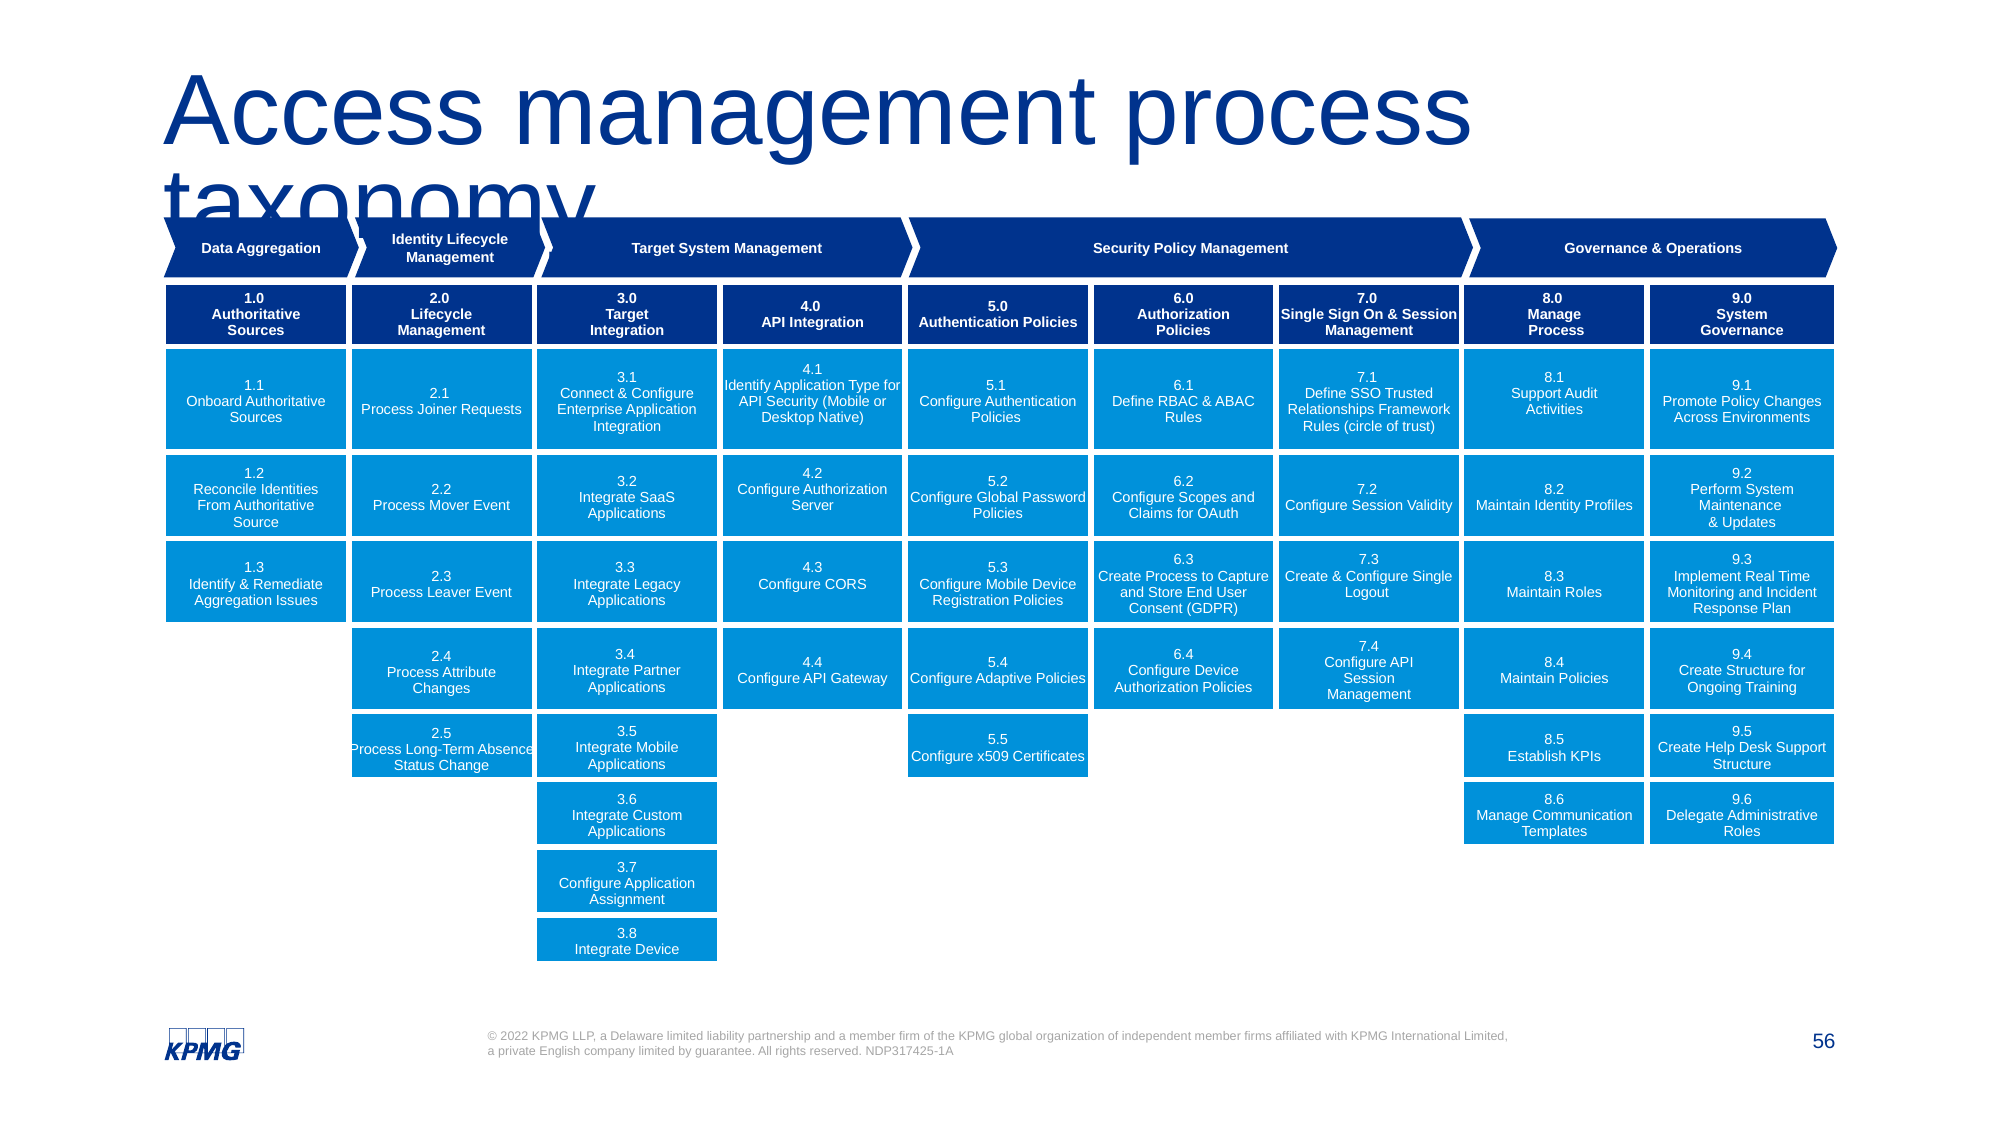

# Access management process taxonomy
Data Aggregation
Identity Lifecycle Management
Target System Management
Security Policy Management
Governance & Operations
| 1.0 Authoritative Sources | 2.0 Lifecycle Management | 3.0 Target Integration | 4.0 API Integration | 5.0 Authentication Policies | 6.0 Authorization Policies | 7.0 Single Sign On & Session Management | 8.0 Manage Process | 9.0 System Governance |
| --- | --- | --- | --- | --- | --- | --- | --- | --- |
| 1.1 Onboard Authoritative Sources | 2.1 Process Joiner Requests | 3.1 Connect & Configure Enterprise Application Integration | 4.1 Identify Application Type for API Security (Mobile or Desktop Native) | 5.1 Configure Authentication Policies | 6.1 Define RBAC & ABAC Rules | 7.1 Define SSO Trusted Relationships Framework Rules (circle of trust) | 8.1 Support Audit Activities | 9.1 Promote Policy Changes Across Environments |
| 1.2 Reconcile Identities From Authoritative Source | 2.2 Process Mover Event | 3.2 Integrate SaaS Applications | 4.2 Configure Authorization Server | 5.2 Configure Global Password Policies | 6.2 Configure Scopes and Claims for OAuth | 7.2 Configure Session Validity | 8.2 Maintain Identity Profiles | 9.2 Perform System Maintenance & Updates |
| 1.3 Identify & Remediate Aggregation Issues | 2.3 Process Leaver Event | 3.3 Integrate Legacy Applications | 4.3 Configure CORS | 5.3 Configure Mobile Device Registration Policies | 6.3 Create Process to Capture and Store End User Consent (GDPR) | 7.3 Create & Configure Single Logout | 8.3 Maintain Roles | 9.3 Implement Real Time Monitoring and Incident Response Plan |
|  | 2.4 Process Attribute Changes | 3.4 Integrate Partner Applications | 4.4 Configure API Gateway | 5.4 Configure Adaptive Policies | 6.4 Configure Device Authorization Policies | 7.4 Configure API Session Management | 8.4 Maintain Policies | 9.4 Create Structure for Ongoing Training |
|  | 2.5 Process Long-Term Absence Status Change | 3.5 Integrate Mobile Applications |  | 5.5 Configure x509 Certificates |  |  | 8.5 Establish KPIs | 9.5 Create Help Desk Support Structure |
|  |  | 3.6 Integrate Custom Applications |  |  |  |  | 8.6 Manage Communication Templates | 9.6 Delegate Administrative Roles |
|  |  | 3.7 Configure Application Assignment |  |  |  |  |  |  |
|  |  | 3.8 Integrate Device |  |  |  |  |  |  |